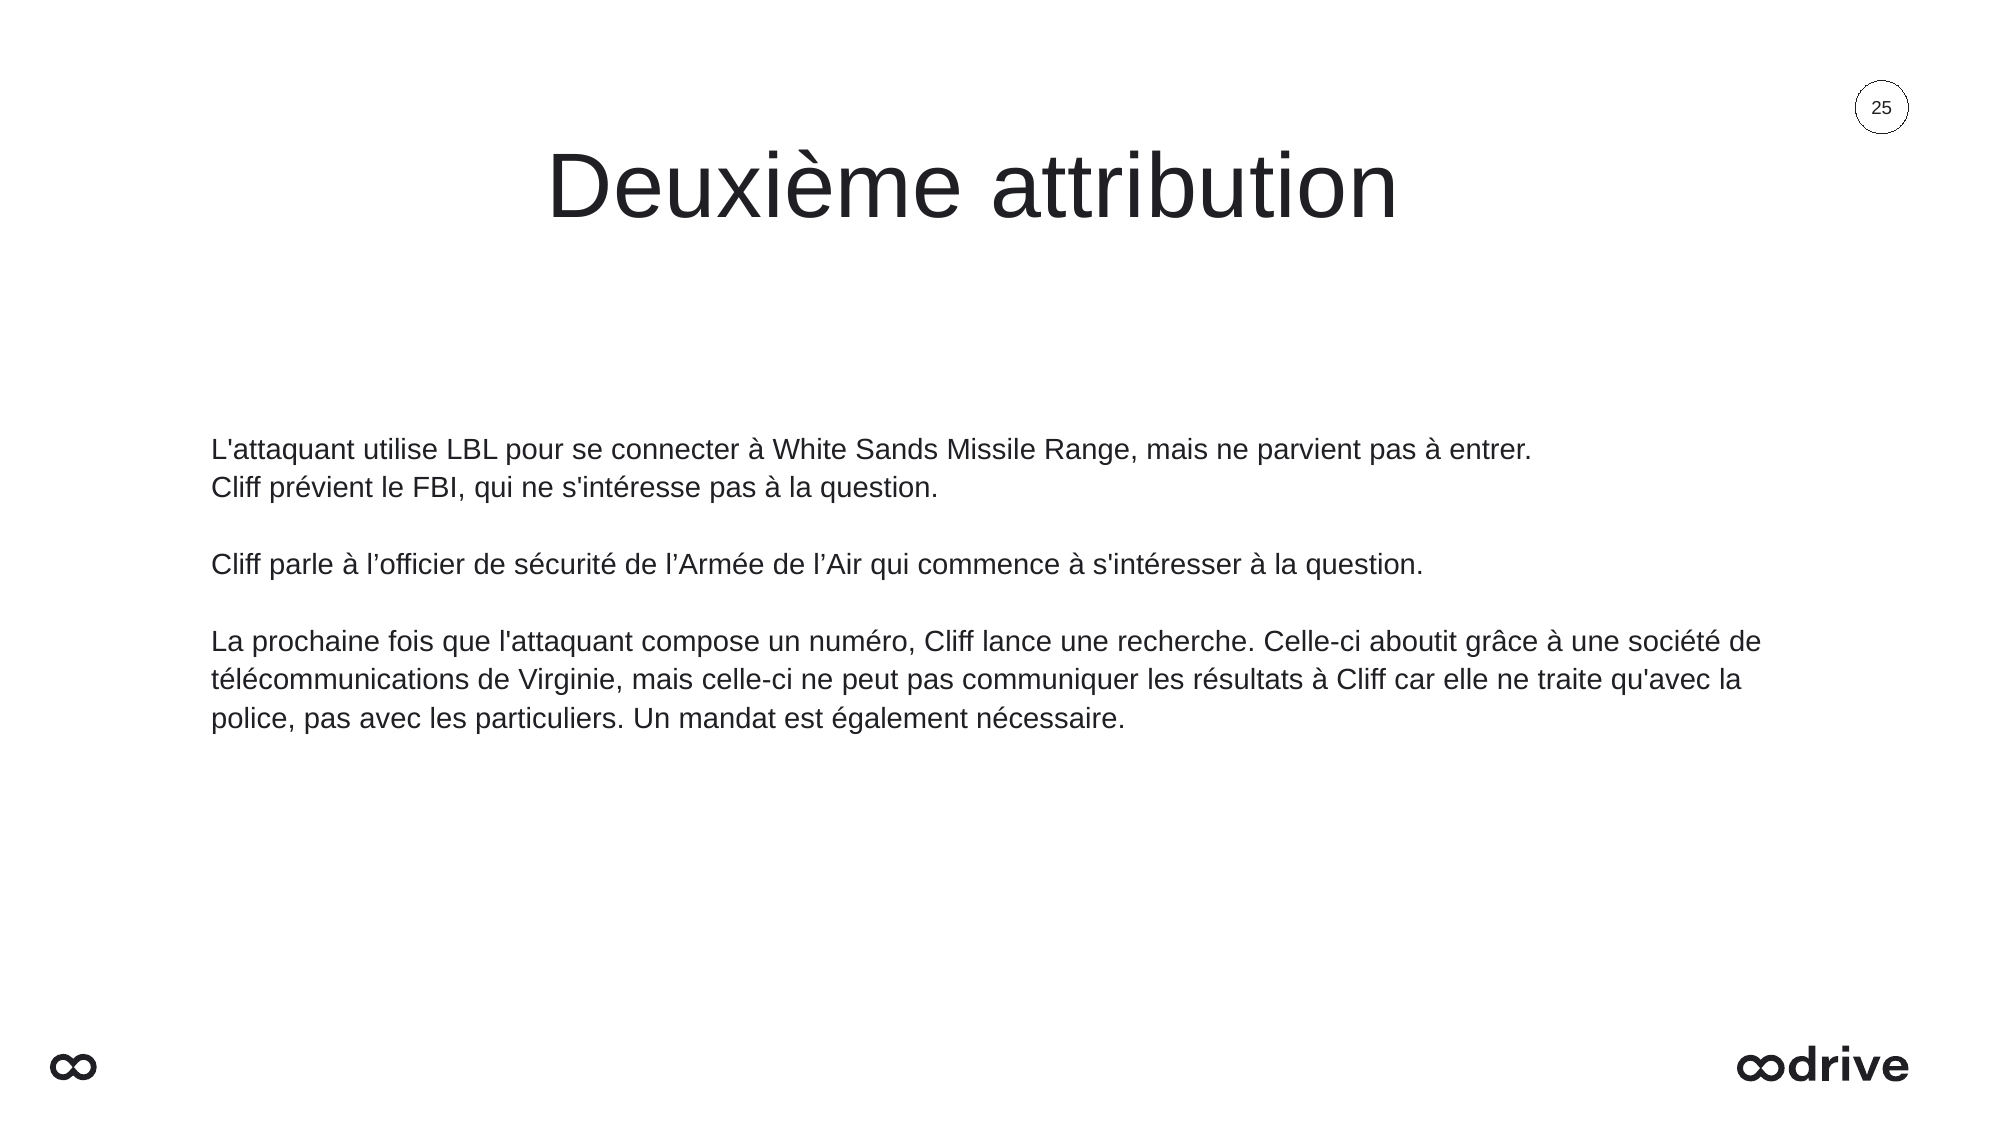

25
# Deuxième attribution

L'attaquant utilise LBL pour se connecter à White Sands Missile Range, mais ne parvient pas à entrer.
Cliff prévient le FBI, qui ne s'intéresse pas à la question.
Cliff parle à l’officier de sécurité de l’Armée de l’Air qui commence à s'intéresser à la question.
La prochaine fois que l'attaquant compose un numéro, Cliff lance une recherche. Celle-ci aboutit grâce à une société de télécommunications de Virginie, mais celle-ci ne peut pas communiquer les résultats à Cliff car elle ne traite qu'avec la police, pas avec les particuliers. Un mandat est également nécessaire.